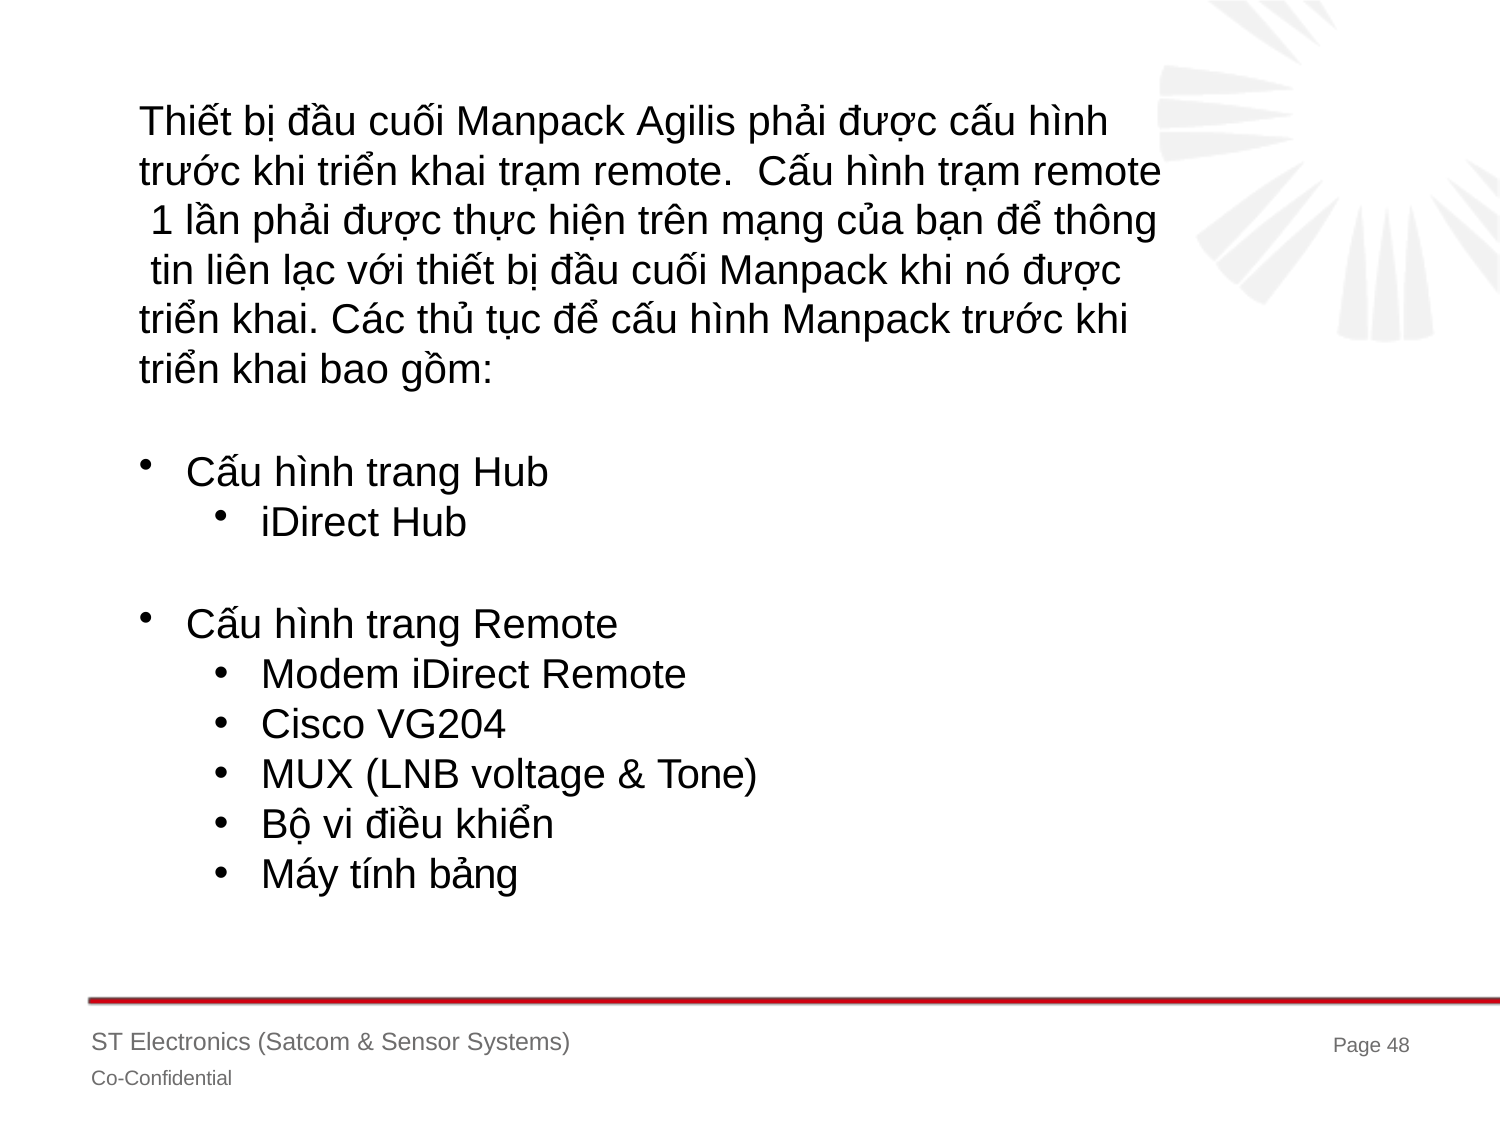

Thiết bị đầu cuối Manpack Agilis phải được cấu hình  trước khi triển khai trạm remote.	Cấu hình trạm remote  1 lần phải được thực hiện trên mạng của bạn để thông  tin liên lạc với thiết bị đầu cuối Manpack khi nó được  triển khai. Các thủ tục để cấu hình Manpack trước khi  triển khai bao gồm:

Cấu hình trang Hub
iDirect Hub

Cấu hình trang Remote
Modem iDirect Remote
Cisco VG204
MUX (LNB voltage & Tone)
Bộ vi điều khiển
Máy tính bảng
ST Electronics (Satcom & Sensor Systems)
Co-Confidential
Page 48